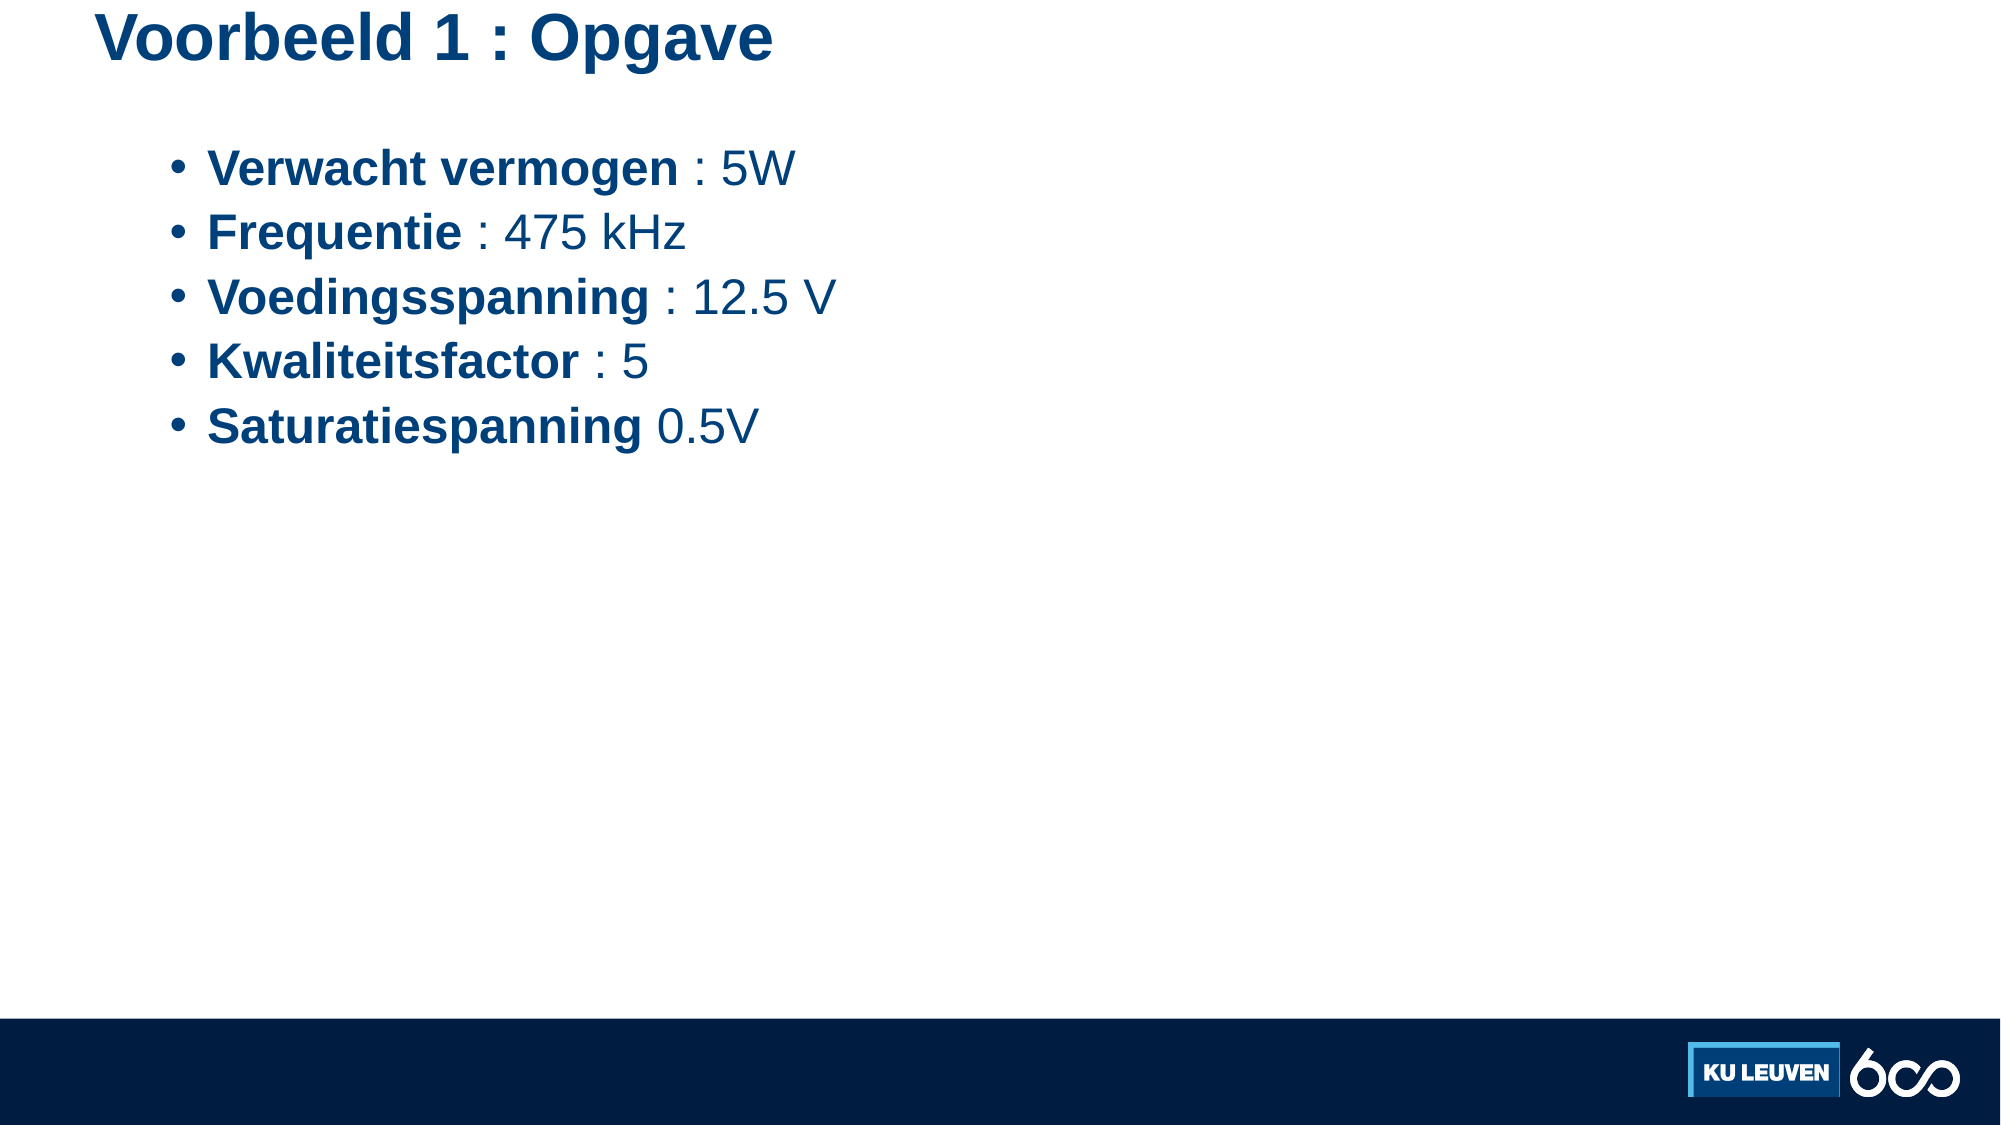

# Voorbeeld 1 : Opgave
Verwacht vermogen : 5W
Frequentie : 475 kHz
Voedingsspanning : 12.5 V
Kwaliteitsfactor : 5
Saturatiespanning 0.5V